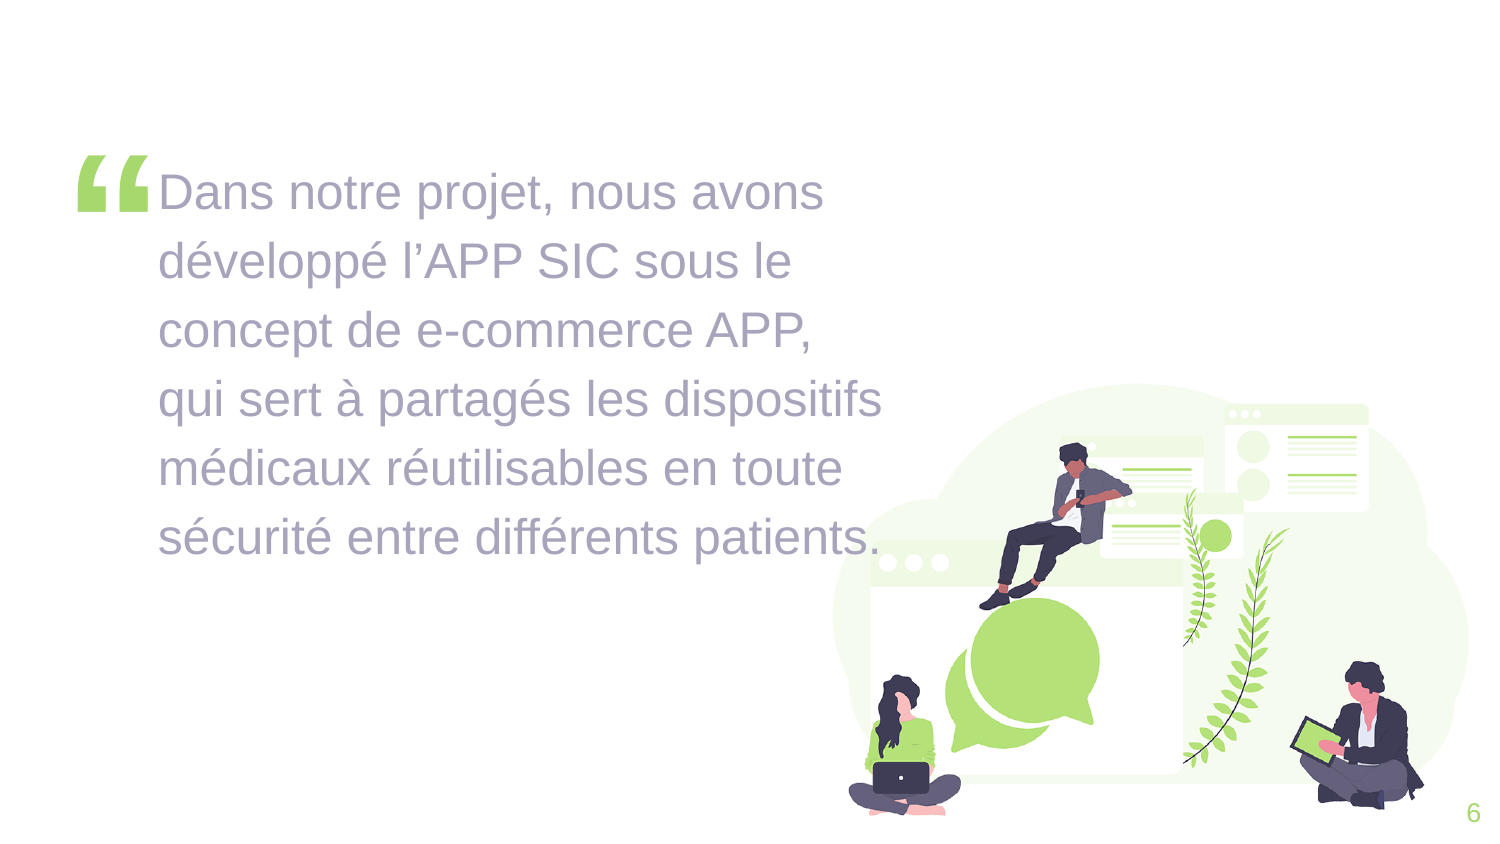

Dans notre projet, nous avons développé l’APP SIC sous le concept de e-commerce APP, qui sert à partagés les dispositifs médicaux réutilisables en toute sécurité entre différents patients.
6